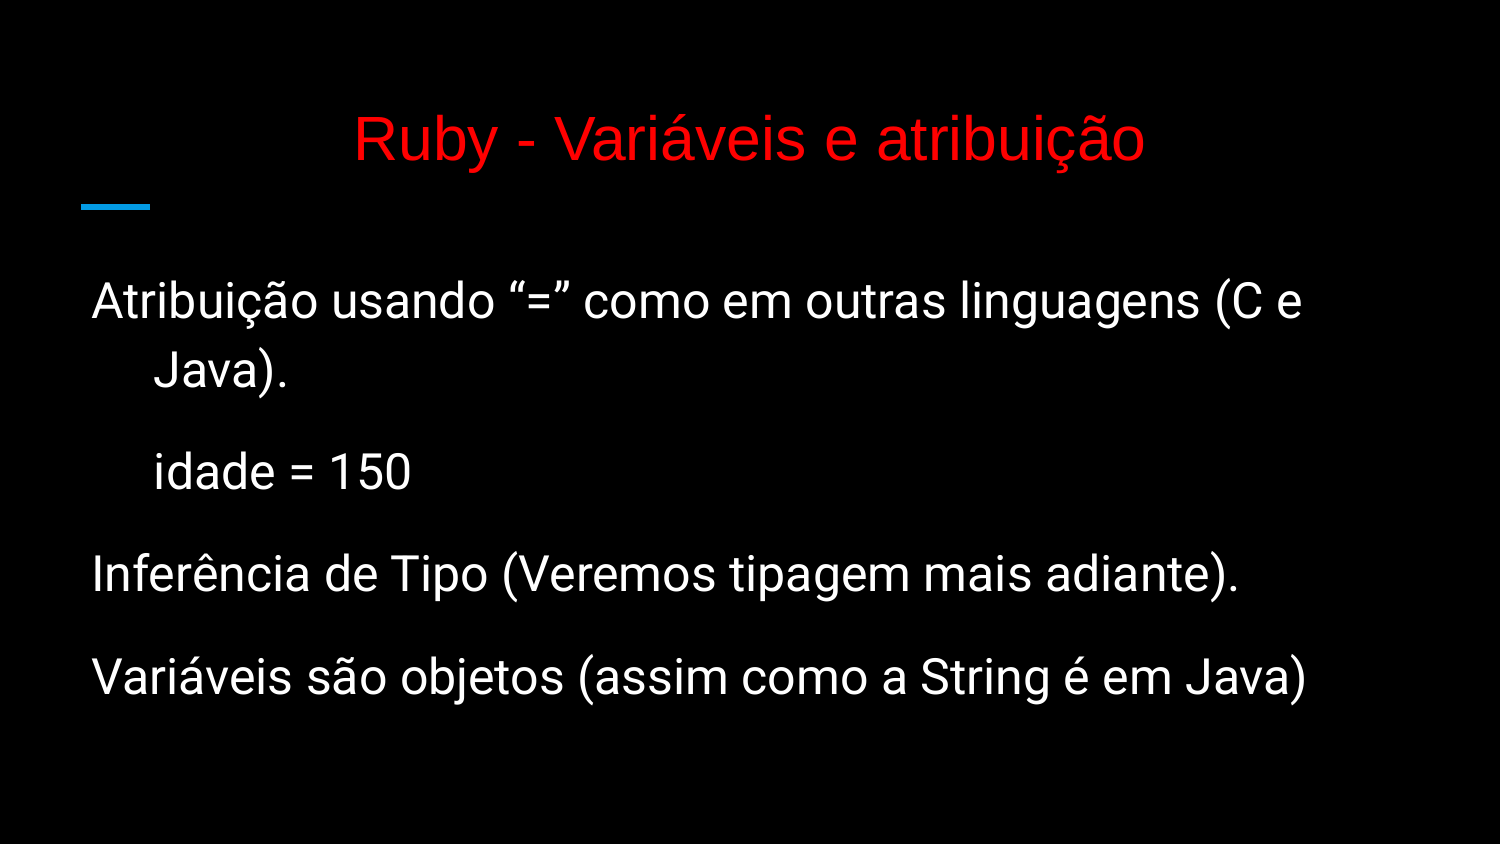

# Ruby - Variáveis e atribuição
Atribuição usando “=” como em outras linguagens (C e Java).
idade = 150
Inferência de Tipo (Veremos tipagem mais adiante).
Variáveis são objetos (assim como a String é em Java)